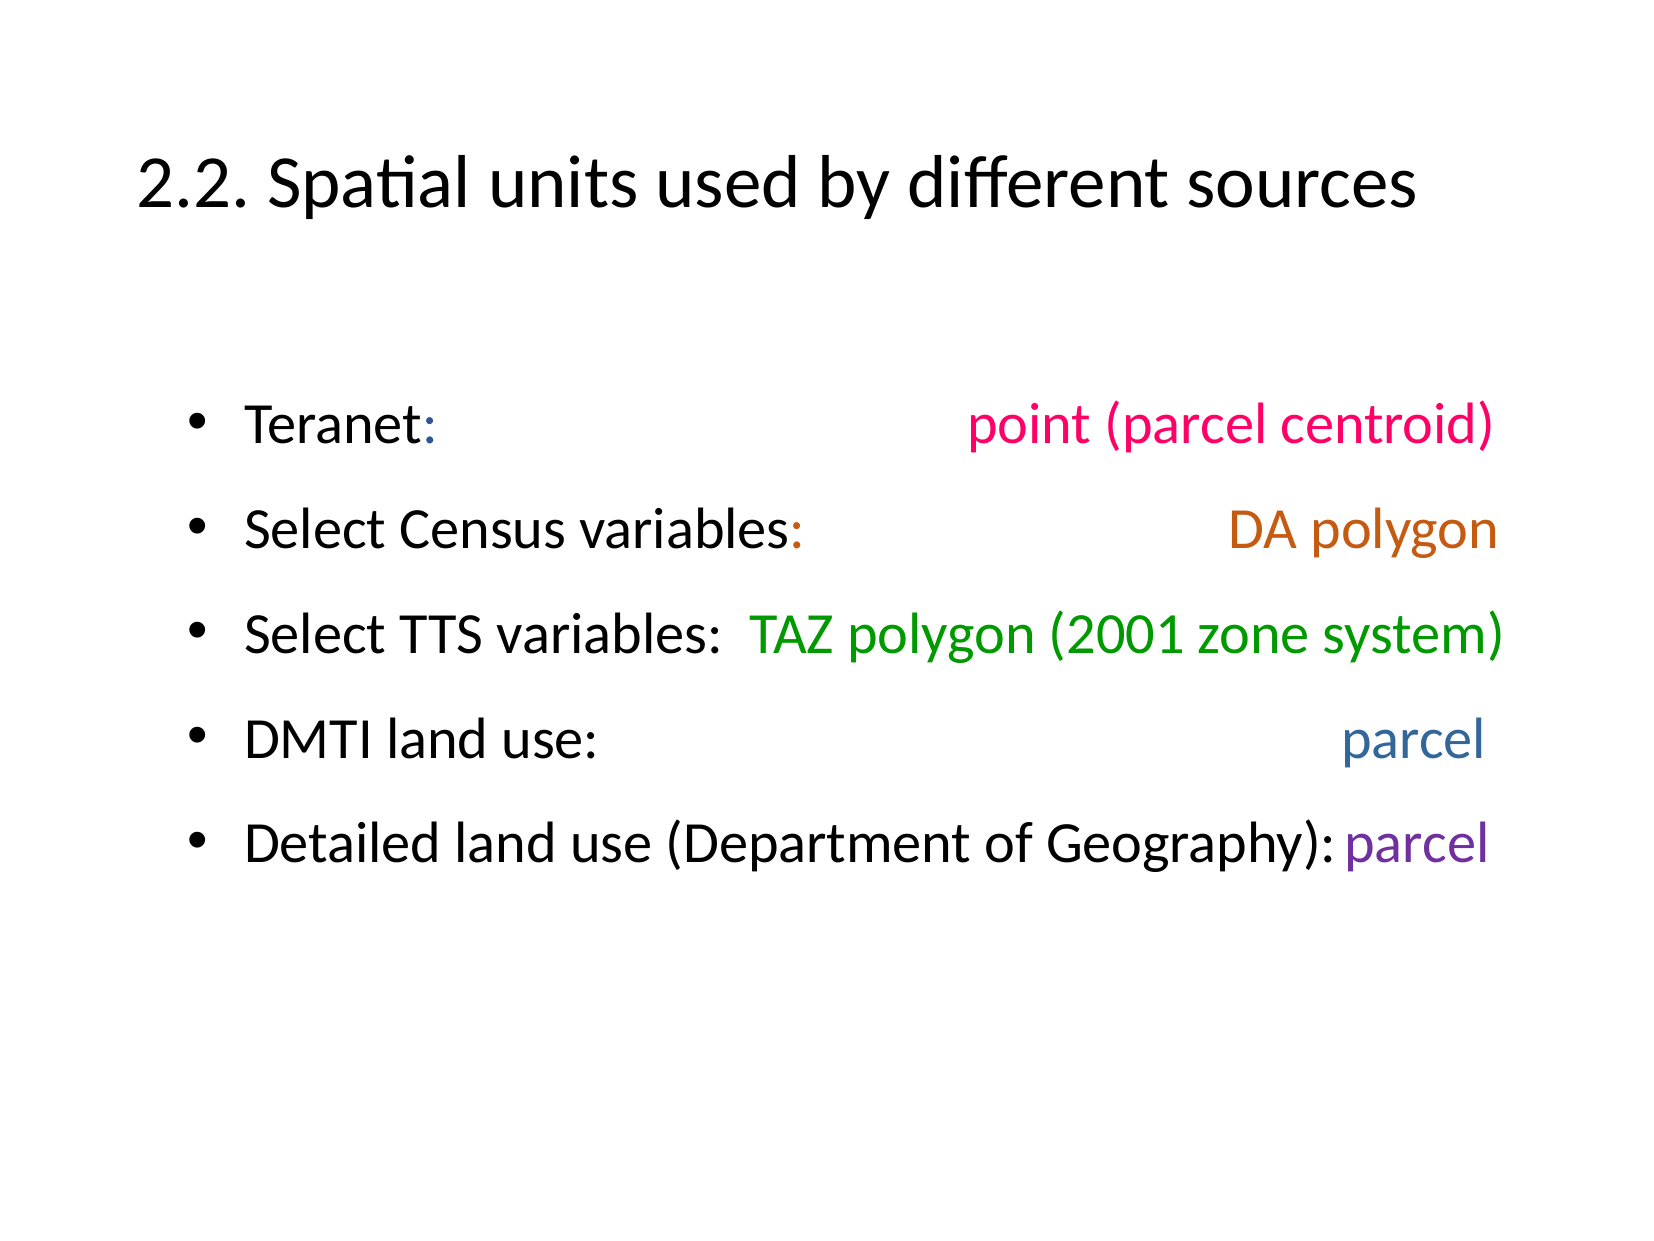

2.2. Spatial units used by different sources
Teranet:                                        point (parcel centroid)
Select Census variables:                                DA polygon
Select TTS variables:  TAZ polygon (2001 zone system)
DMTI land use:                                                        parcel
Detailed land use (Department of Geography): parcel